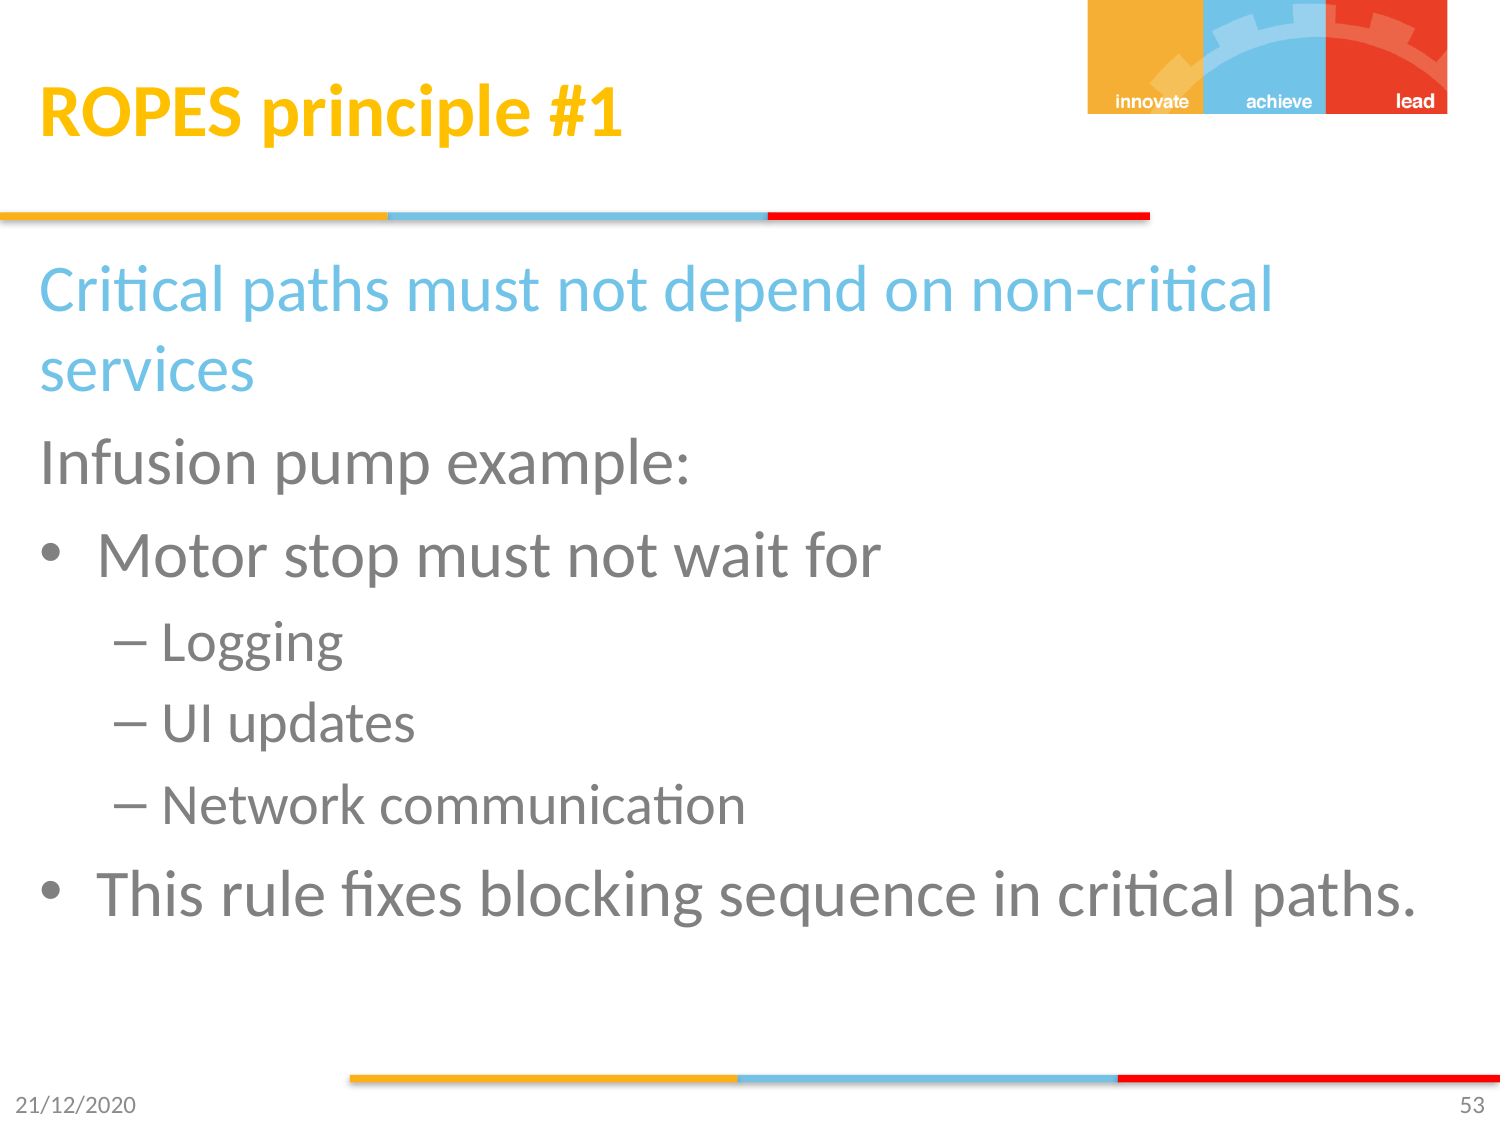

# ROPES principle #1
Critical paths must not depend on non-critical services
Infusion pump example:
Motor stop must not wait for
Logging
UI updates
Network communication
This rule fixes blocking sequence in critical paths.
21/12/2020
53